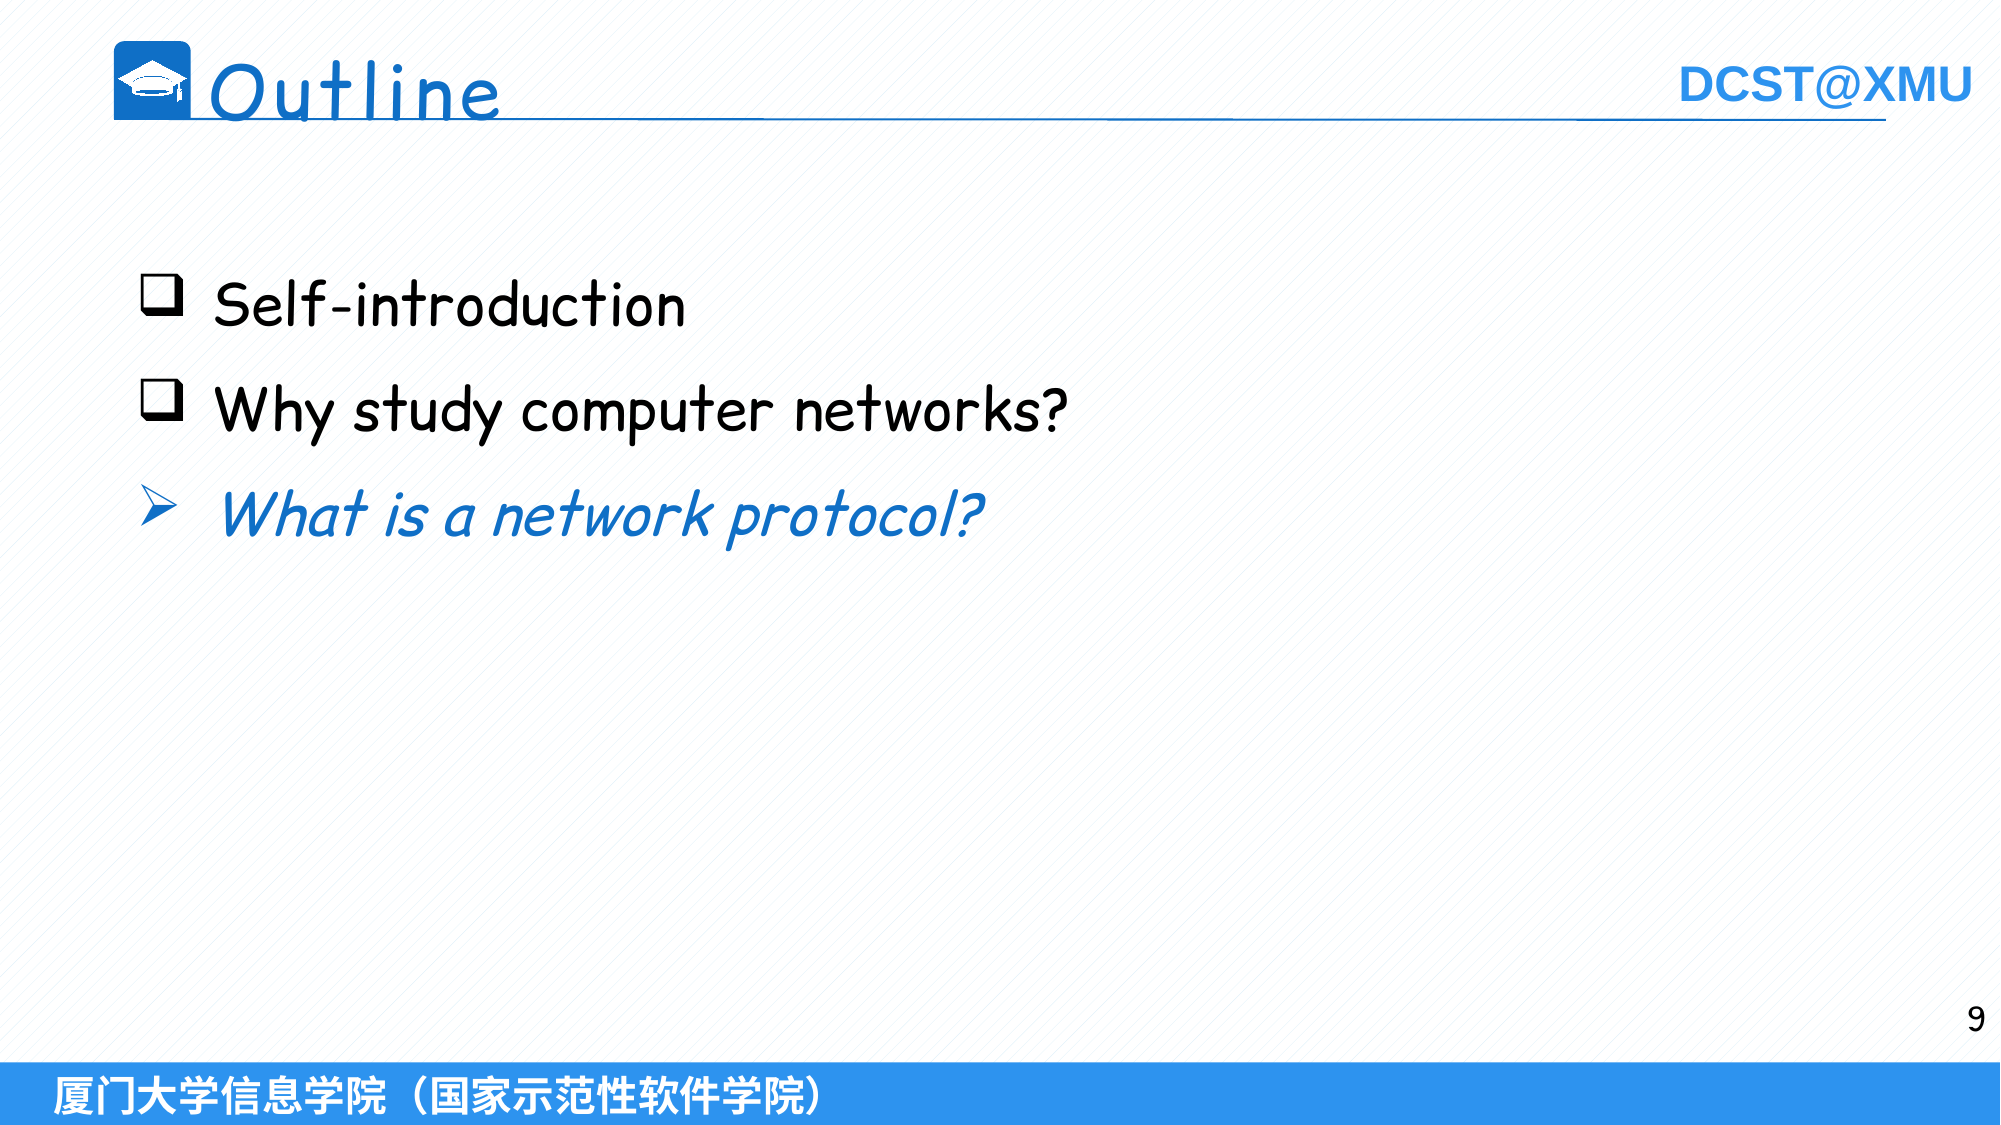

Outline
Self-introduction
Why study computer networks?
What is a network protocol?
9